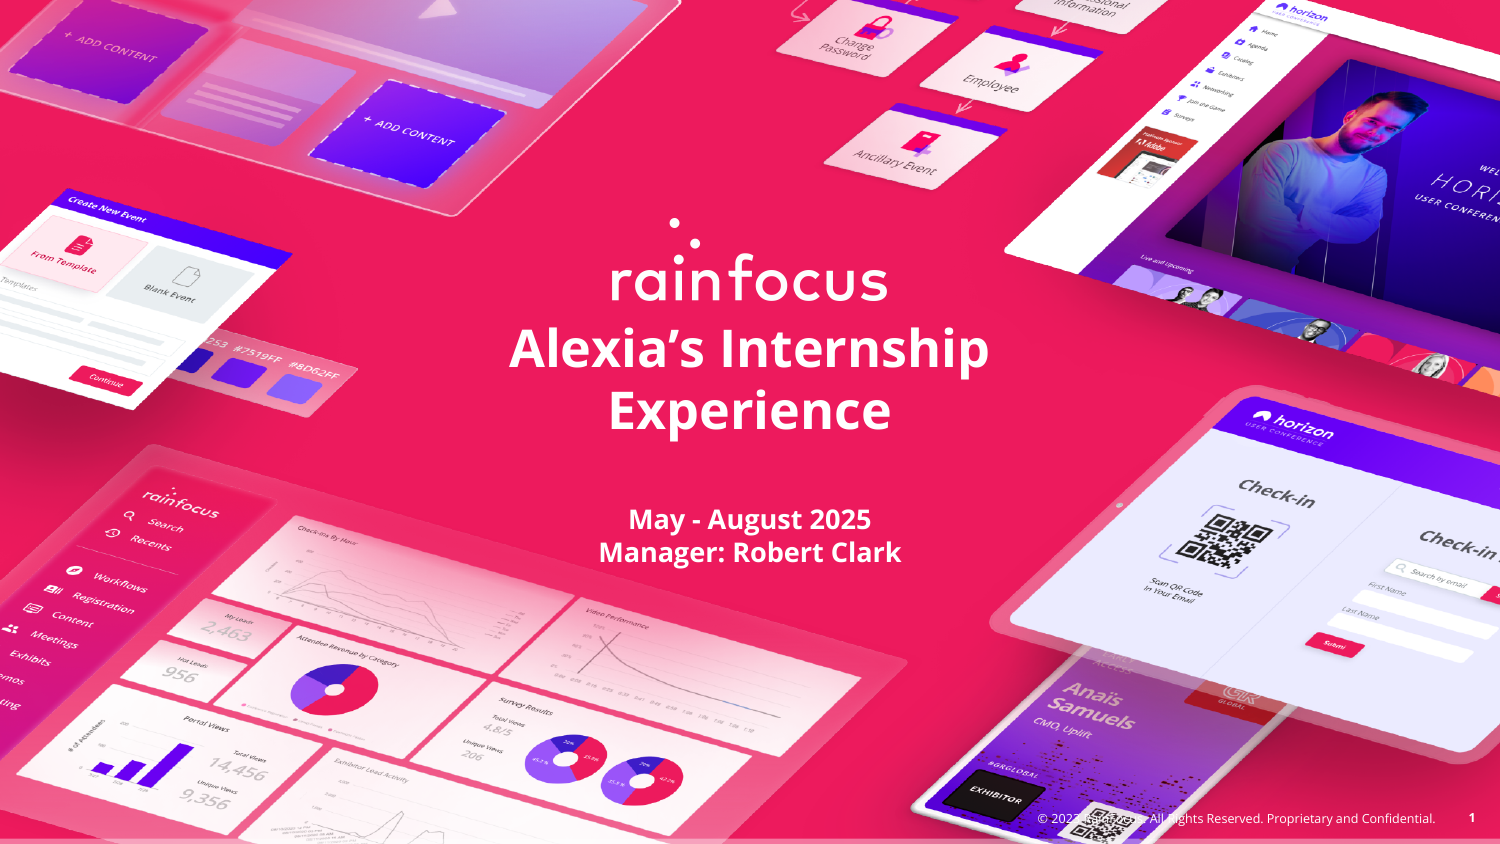

# Alexia’s Internship Experience

May - August 2025
Manager: Robert Clark